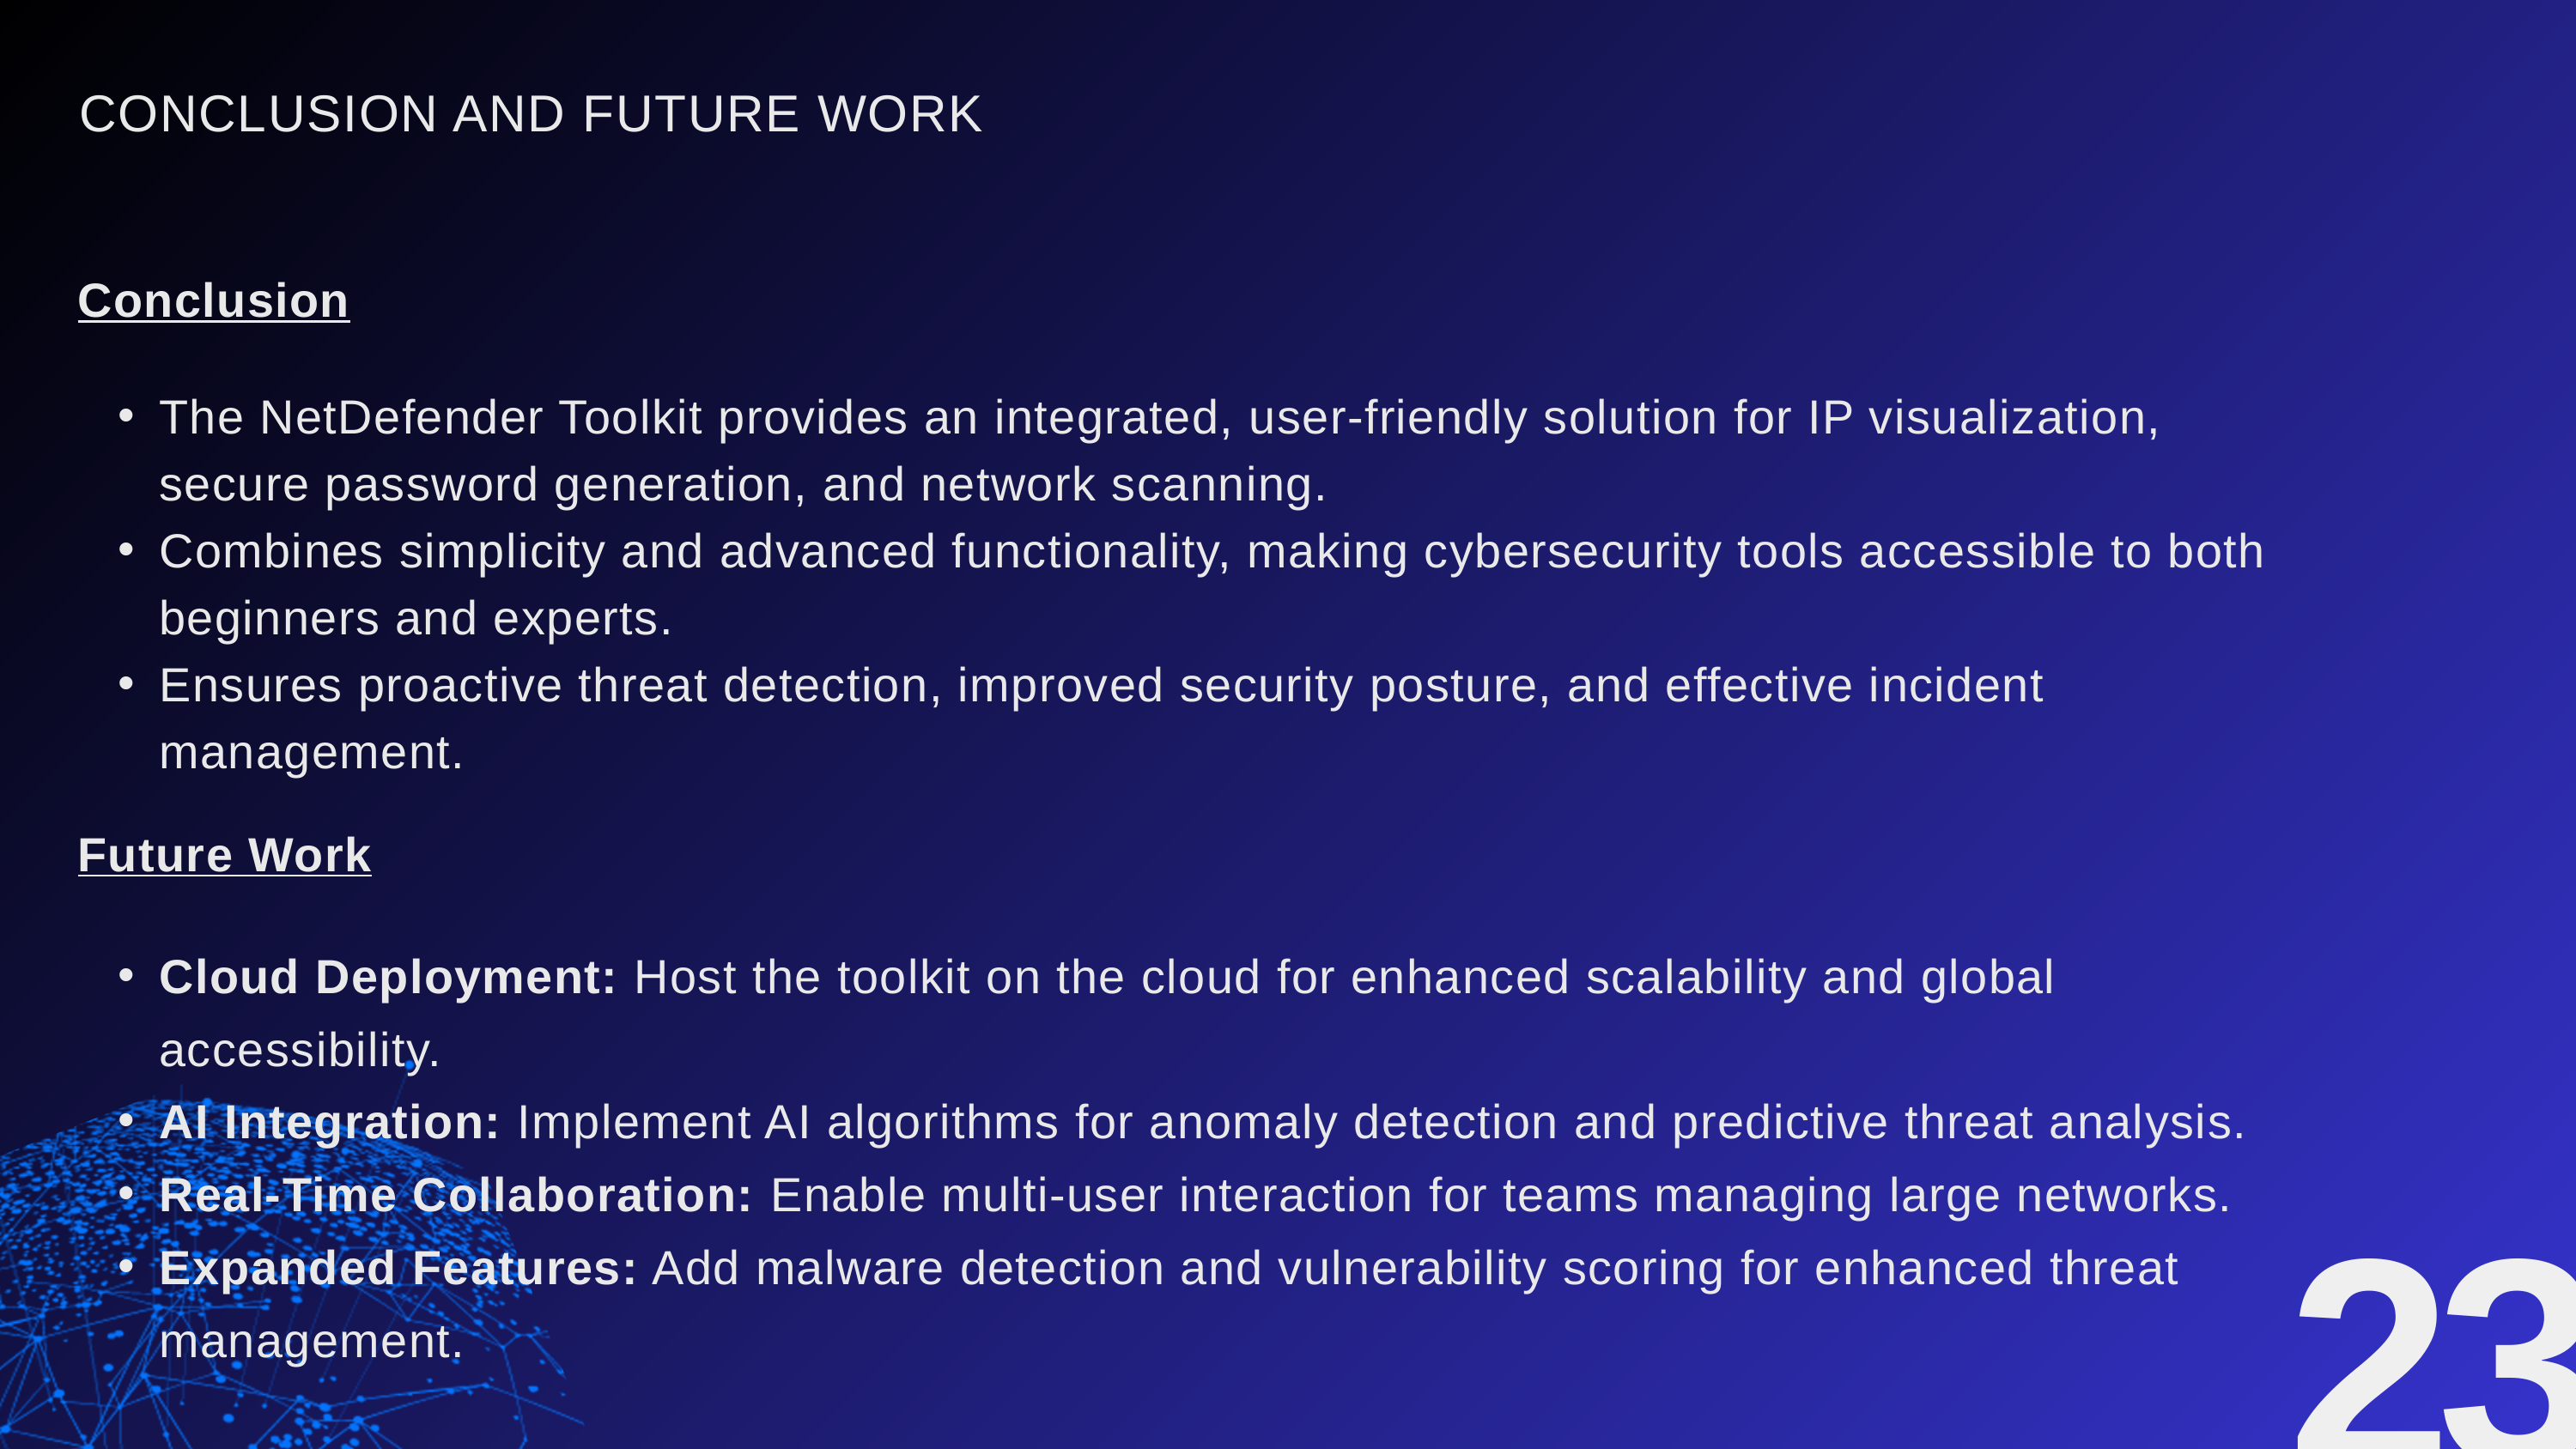

CONCLUSION AND FUTURE WORK
Conclusion

The NetDefender Toolkit provides an integrated, user-friendly solution for IP visualization, secure password generation, and network scanning.
Combines simplicity and advanced functionality, making cybersecurity tools accessible to both beginners and experts.
Ensures proactive threat detection, improved security posture, and effective incident management.

Future Work

Cloud Deployment: Host the toolkit on the cloud for enhanced scalability and global accessibility.
AI Integration: Implement AI algorithms for anomaly detection and predictive threat analysis.
Real-Time Collaboration: Enable multi-user interaction for teams managing large networks.
Expanded Features: Add malware detection and vulnerability scoring for enhanced threat management.

23